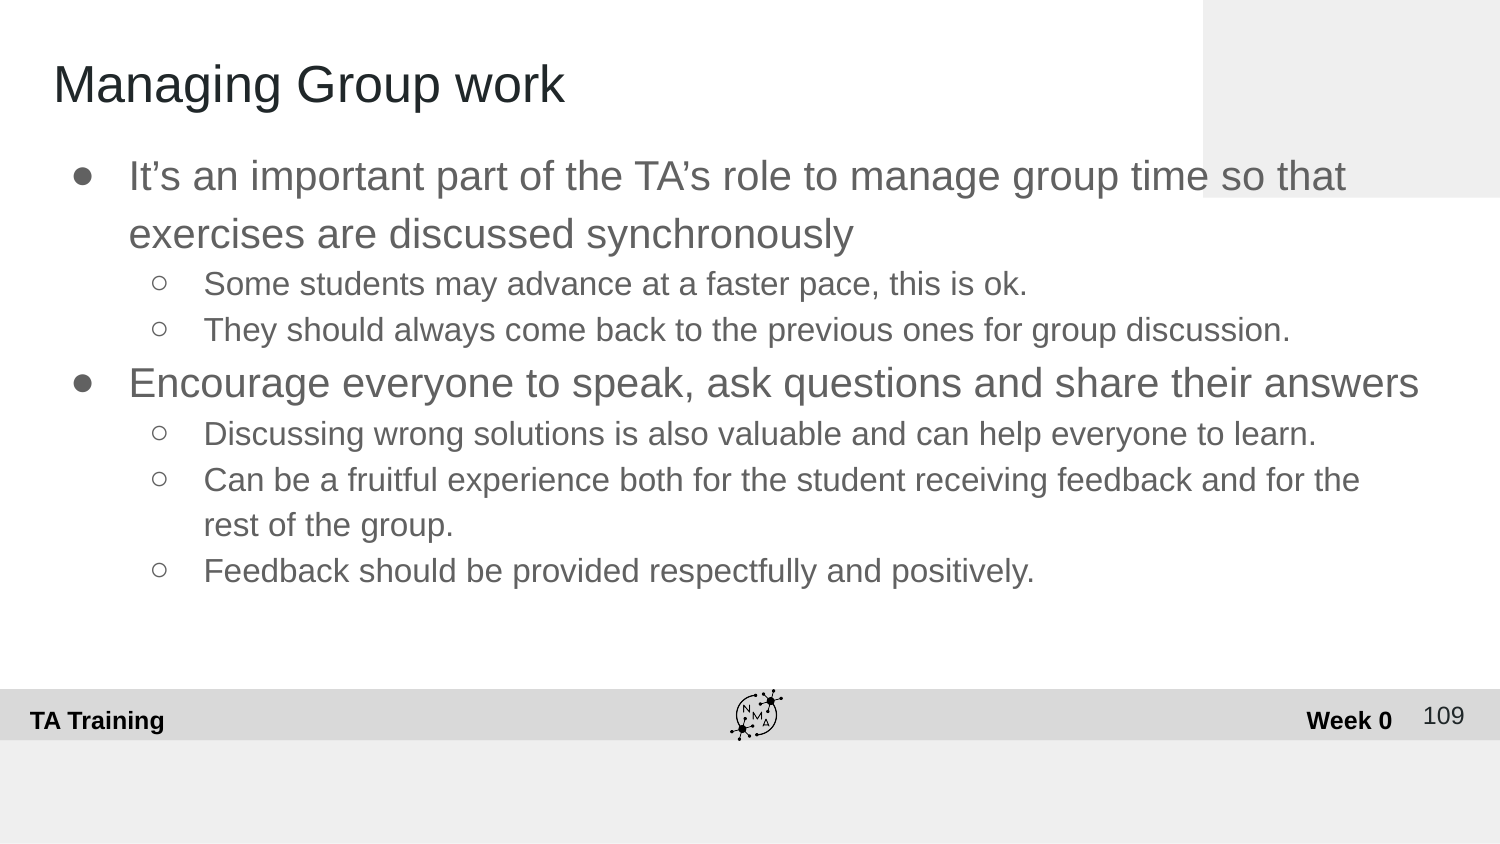

# Managing Group work
It’s an important part of the TA’s role to manage group time so that exercises are discussed synchronously
Some students may advance at a faster pace, this is ok.
They should always come back to the previous ones for group discussion.
Encourage everyone to speak, ask questions and share their answers
Discussing wrong solutions is also valuable and can help everyone to learn.
Can be a fruitful experience both for the student receiving feedback and for the rest of the group.
Feedback should be provided respectfully and positively.
109